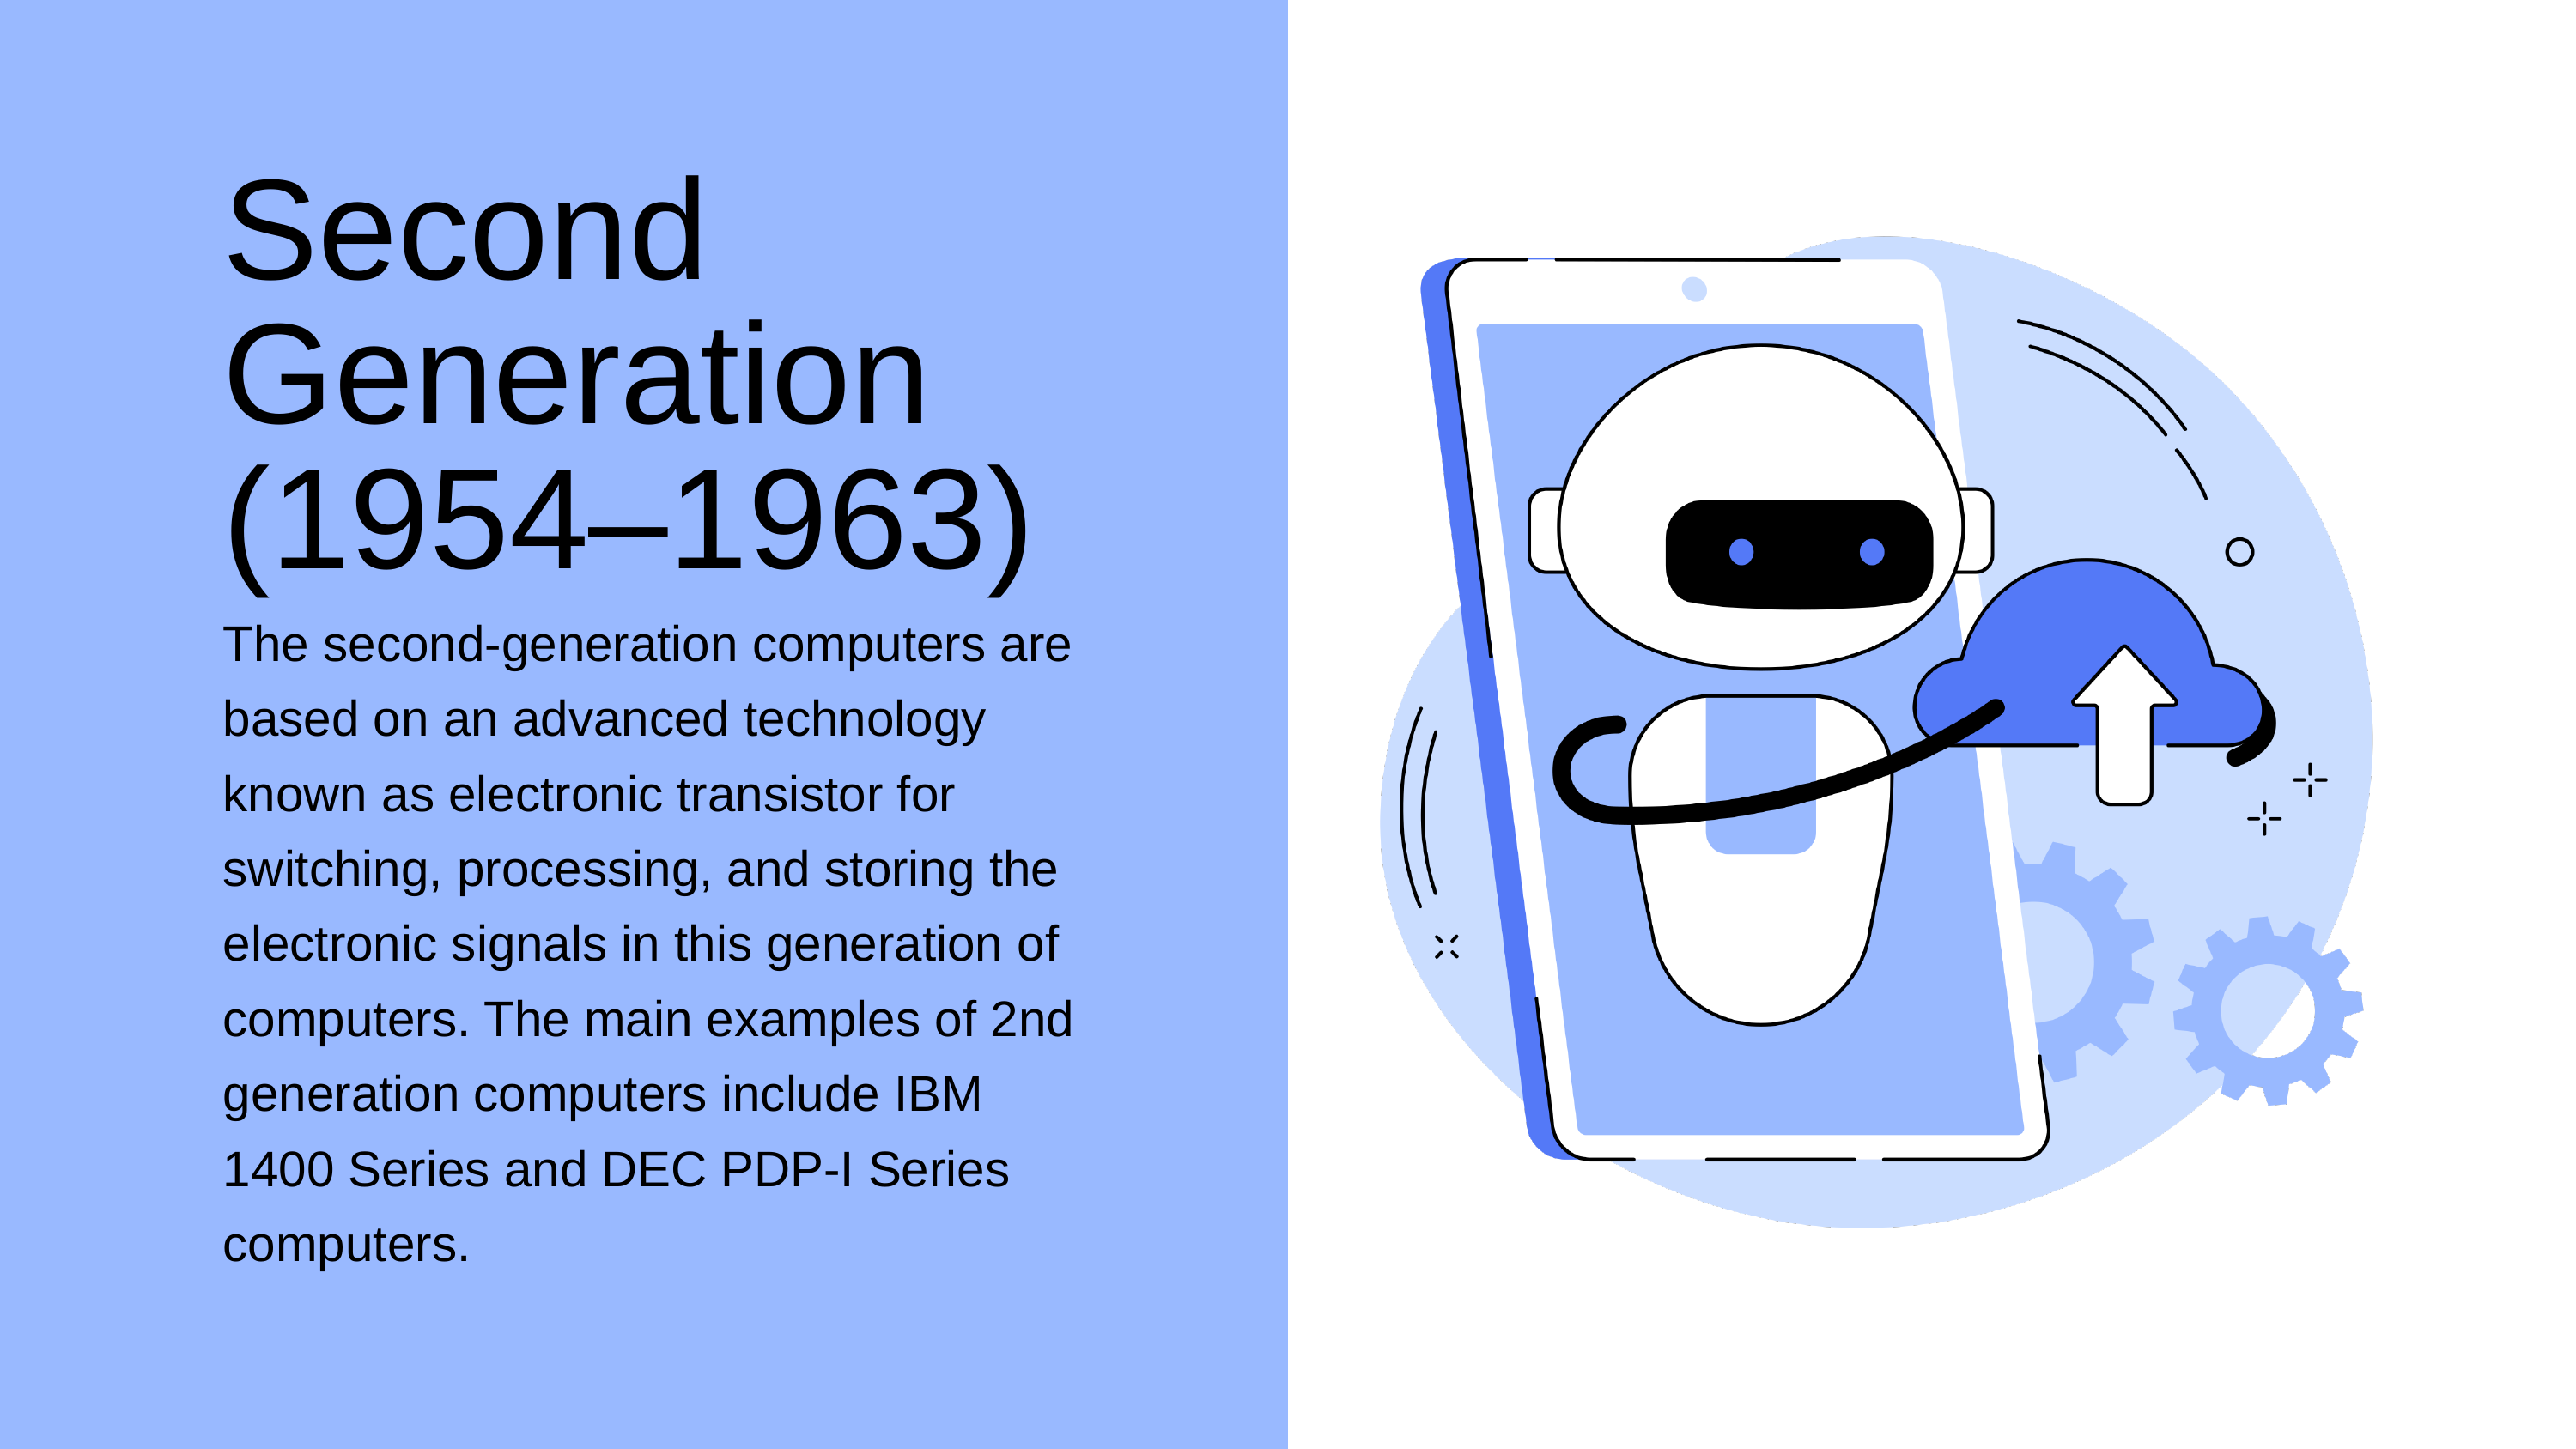

Second Generation (1954–1963)

The second-generation computers are based on an advanced technology known as electronic transistor for switching, processing, and storing the electronic signals in this generation of computers. The main examples of 2nd generation computers include IBM 1400 Series and DEC PDP-I Series computers.